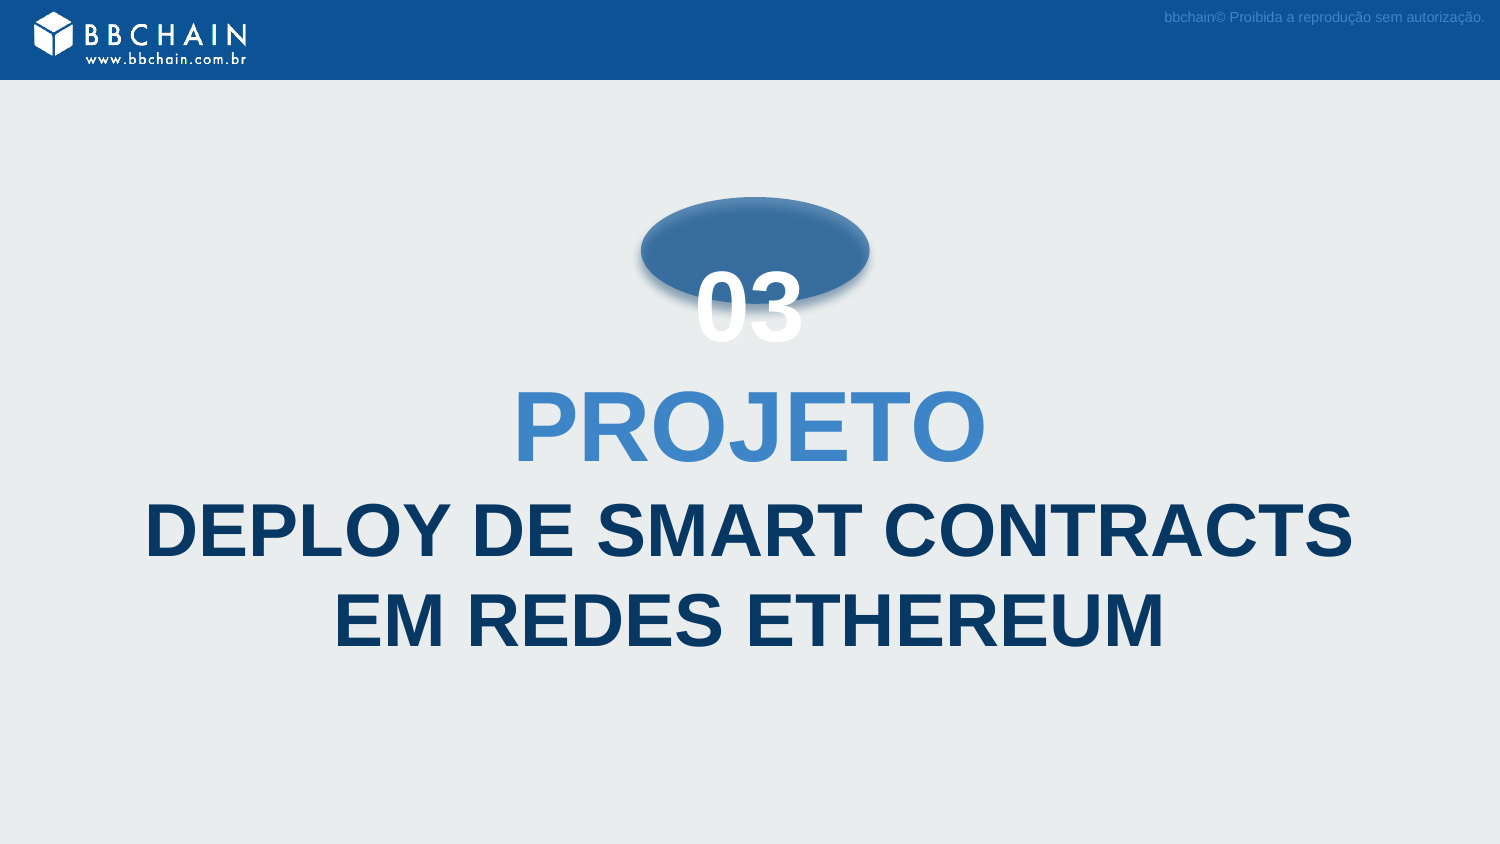

# 03
PROJETO
DEPLOY DE SMART CONTRACTS
EM REDES ETHEREUM